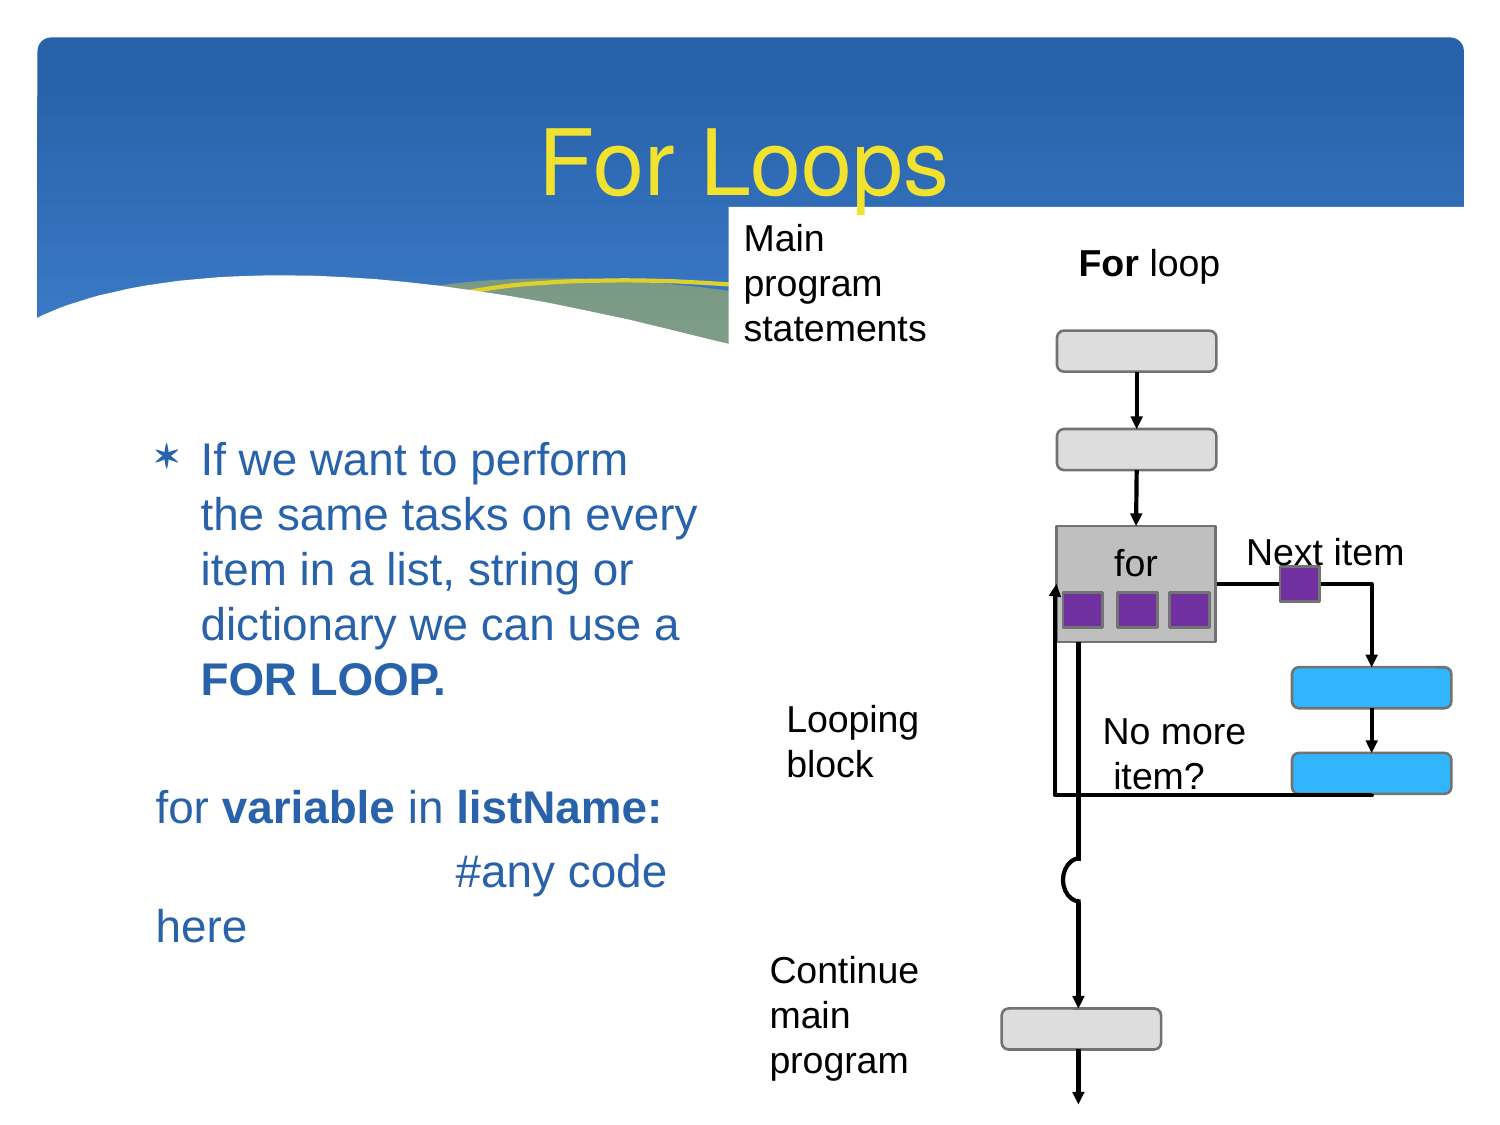

# For Loops

Main program statements
For loop

If we want to perform the same tasks on every item in a list, string or dictionary we can use a FOR LOOP.

for variable in listName:
		#any code here

Next item
for

Looping block
No more
 item?

Continue main program